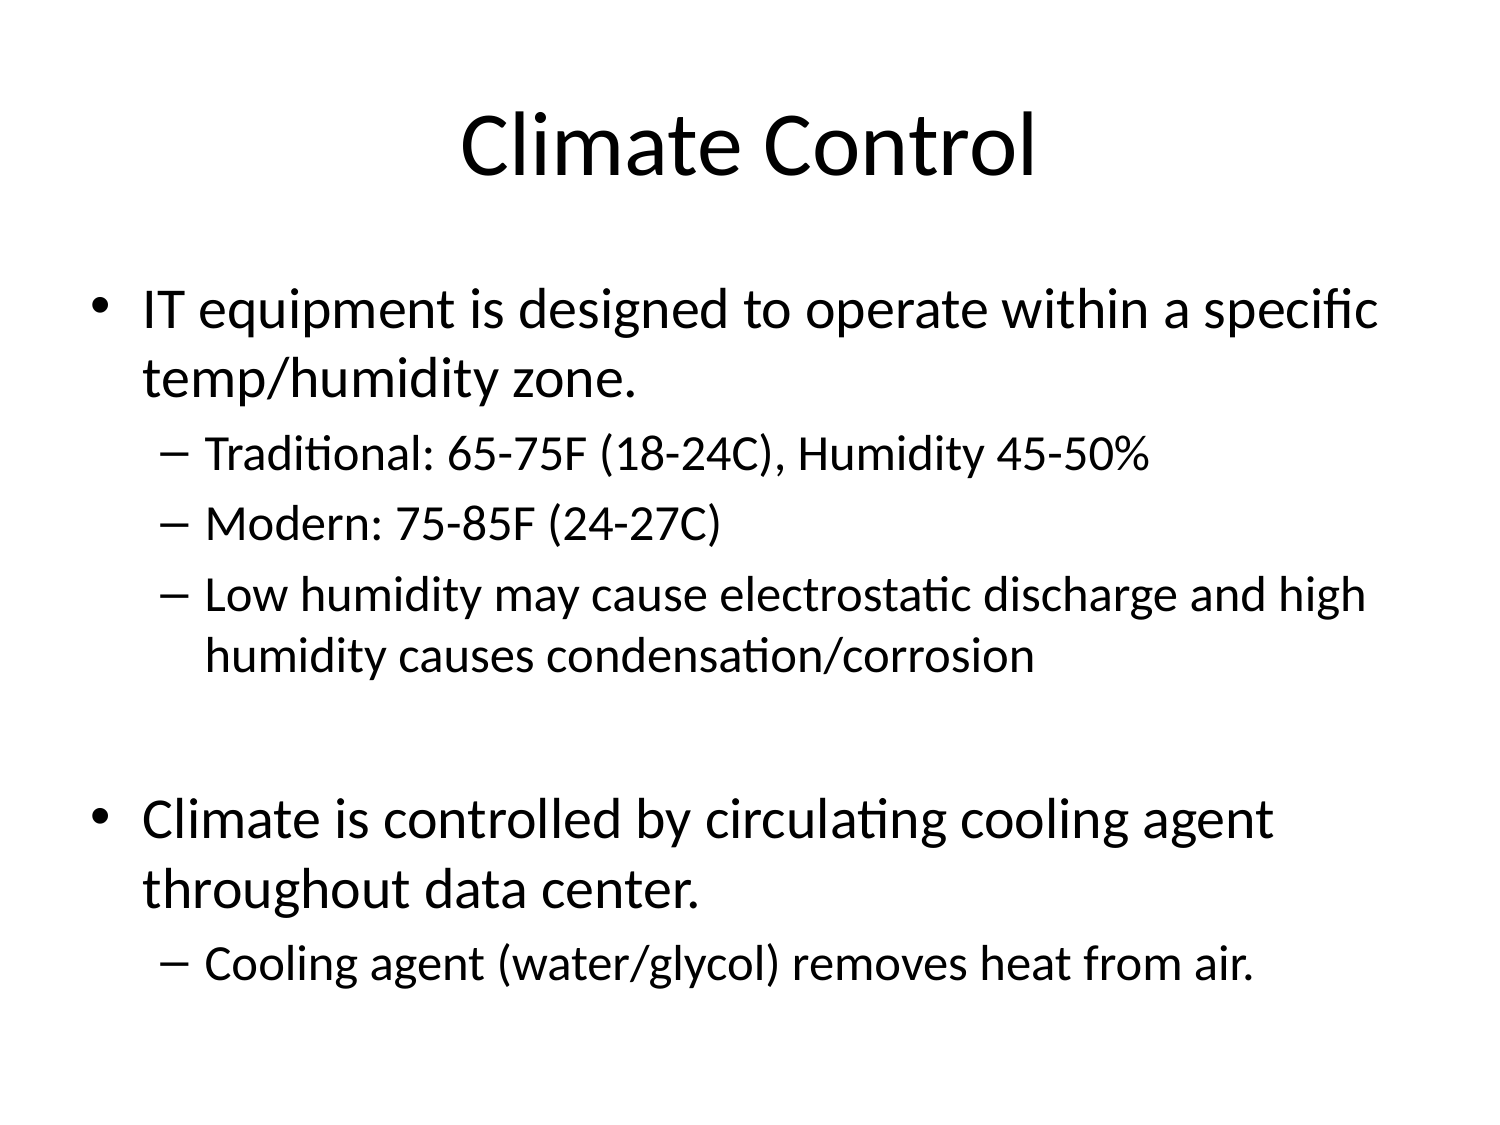

# Climate Control
IT equipment is designed to operate within a specific temp/humidity zone.
Traditional: 65-75F (18-24C), Humidity 45-50%
Modern: 75-85F (24-27C)
Low humidity may cause electrostatic discharge and high humidity causes condensation/corrosion

Climate is controlled by circulating cooling agent throughout data center.
Cooling agent (water/glycol) removes heat from air.